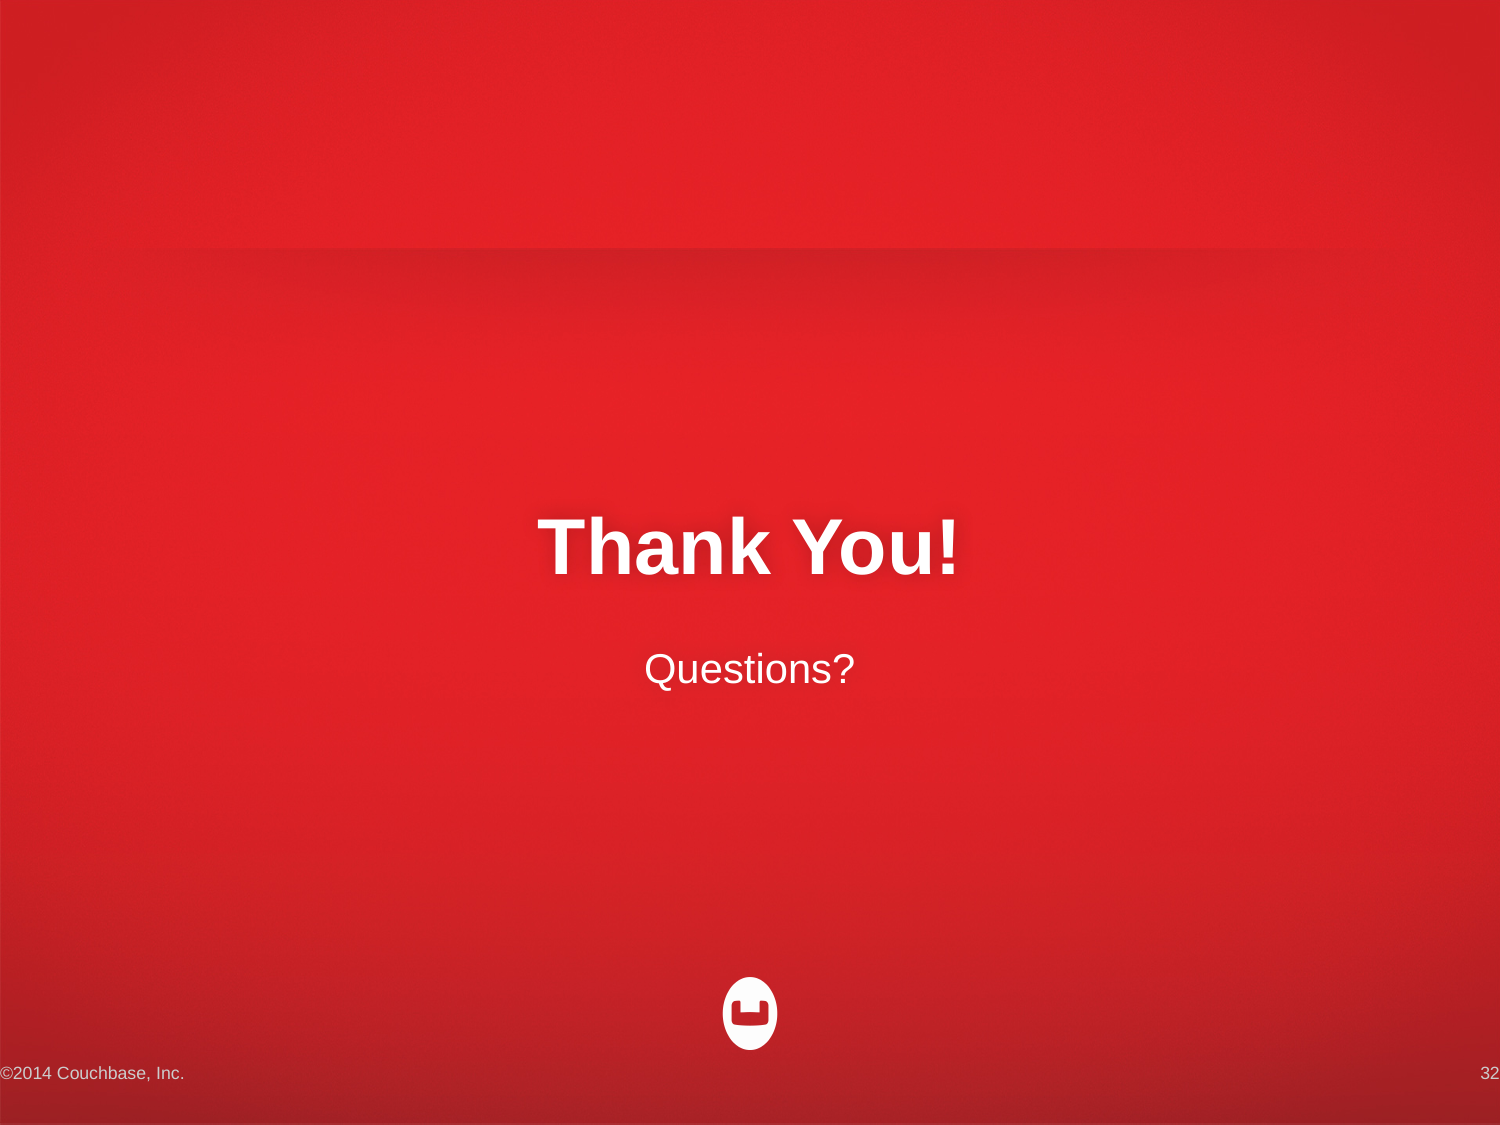

# Thank You!
Questions?
©2014 Couchbase, Inc.
32